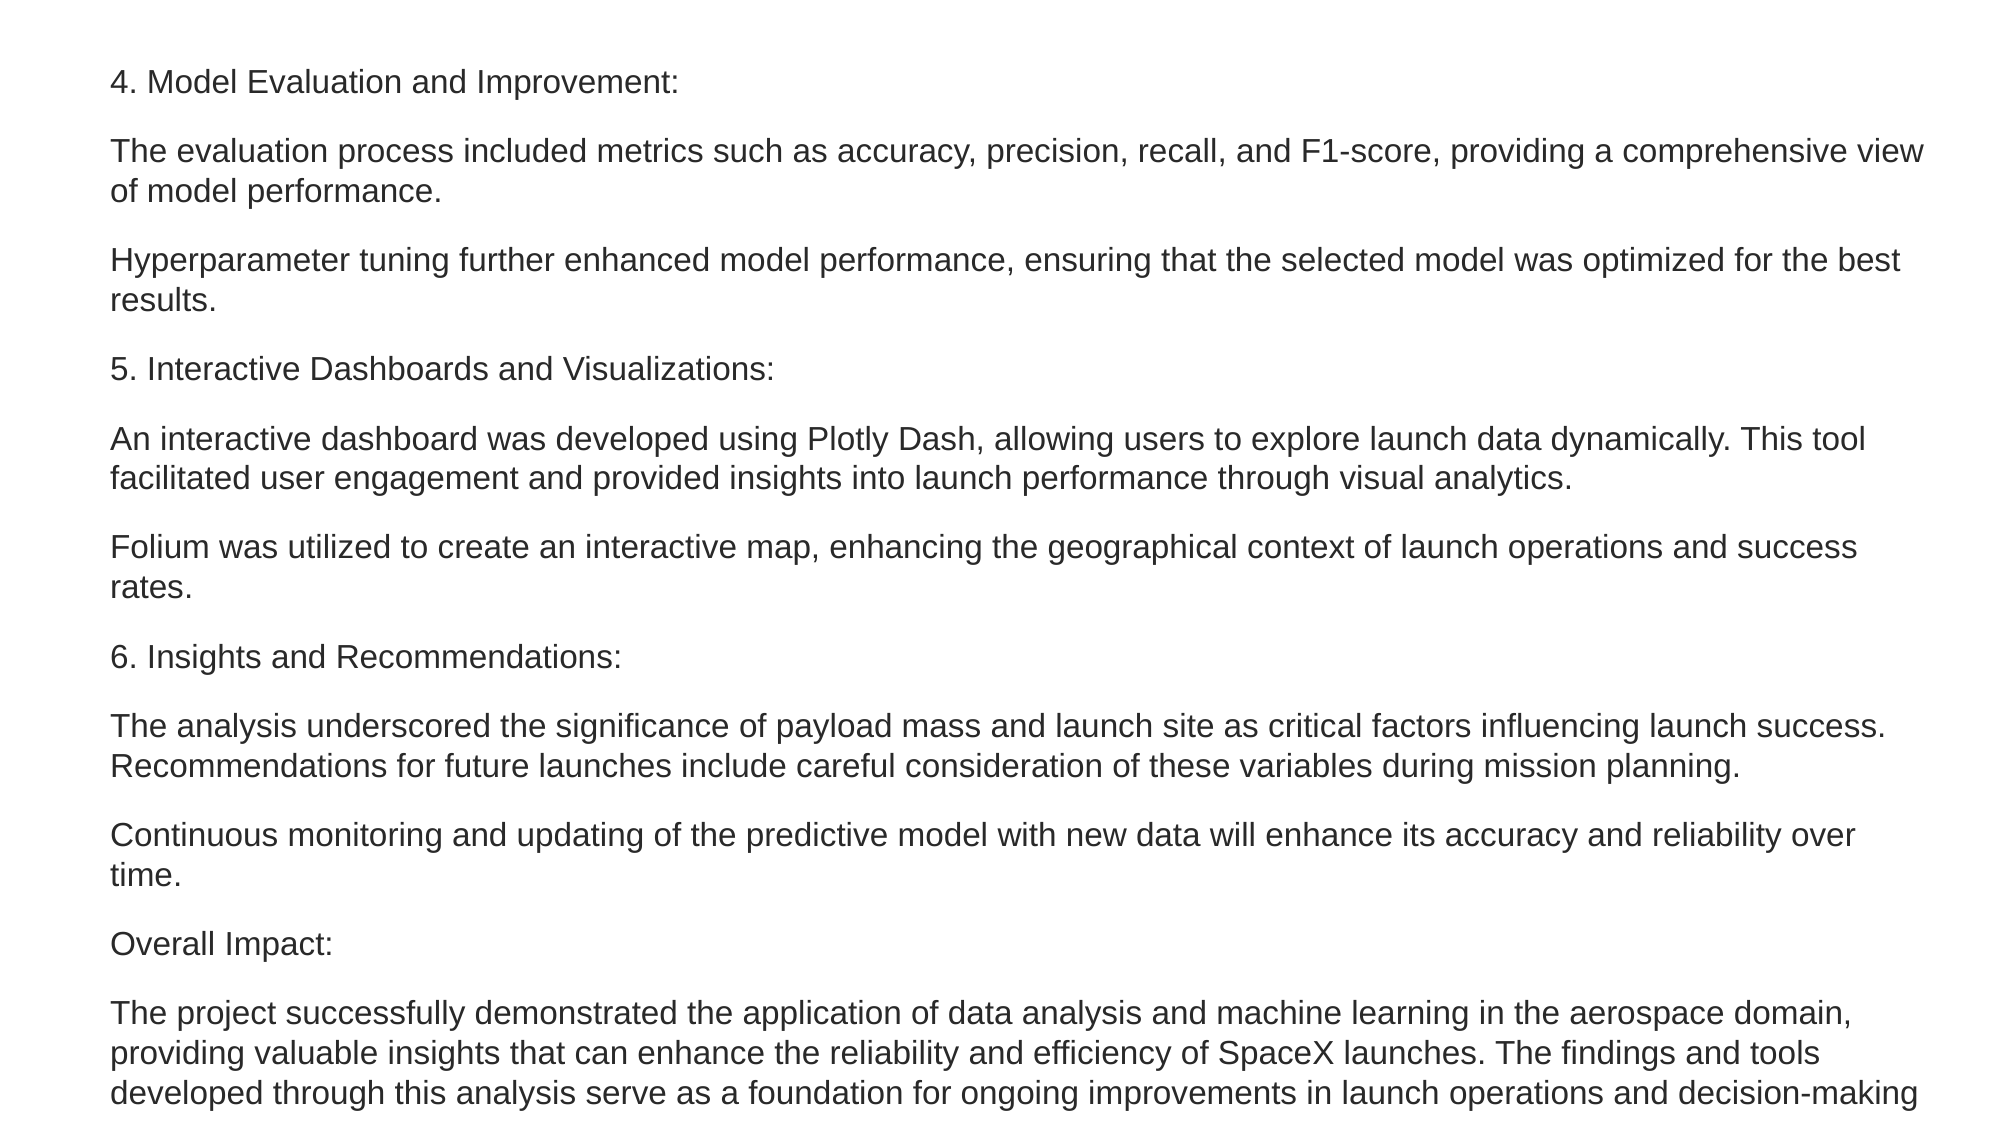

4. Model Evaluation and Improvement:
The evaluation process included metrics such as accuracy, precision, recall, and F1-score, providing a comprehensive view of model performance.
Hyperparameter tuning further enhanced model performance, ensuring that the selected model was optimized for the best results.
5. Interactive Dashboards and Visualizations:
An interactive dashboard was developed using Plotly Dash, allowing users to explore launch data dynamically. This tool facilitated user engagement and provided insights into launch performance through visual analytics.
Folium was utilized to create an interactive map, enhancing the geographical context of launch operations and success rates.
6. Insights and Recommendations:
The analysis underscored the significance of payload mass and launch site as critical factors influencing launch success. Recommendations for future launches include careful consideration of these variables during mission planning.
Continuous monitoring and updating of the predictive model with new data will enhance its accuracy and reliability over time.
Overall Impact:
The project successfully demonstrated the application of data analysis and machine learning in the aerospace domain, providing valuable insights that can enhance the reliability and efficiency of SpaceX launches. The findings and tools developed through this analysis serve as a foundation for ongoing improvements in launch operations and decision-making processes.